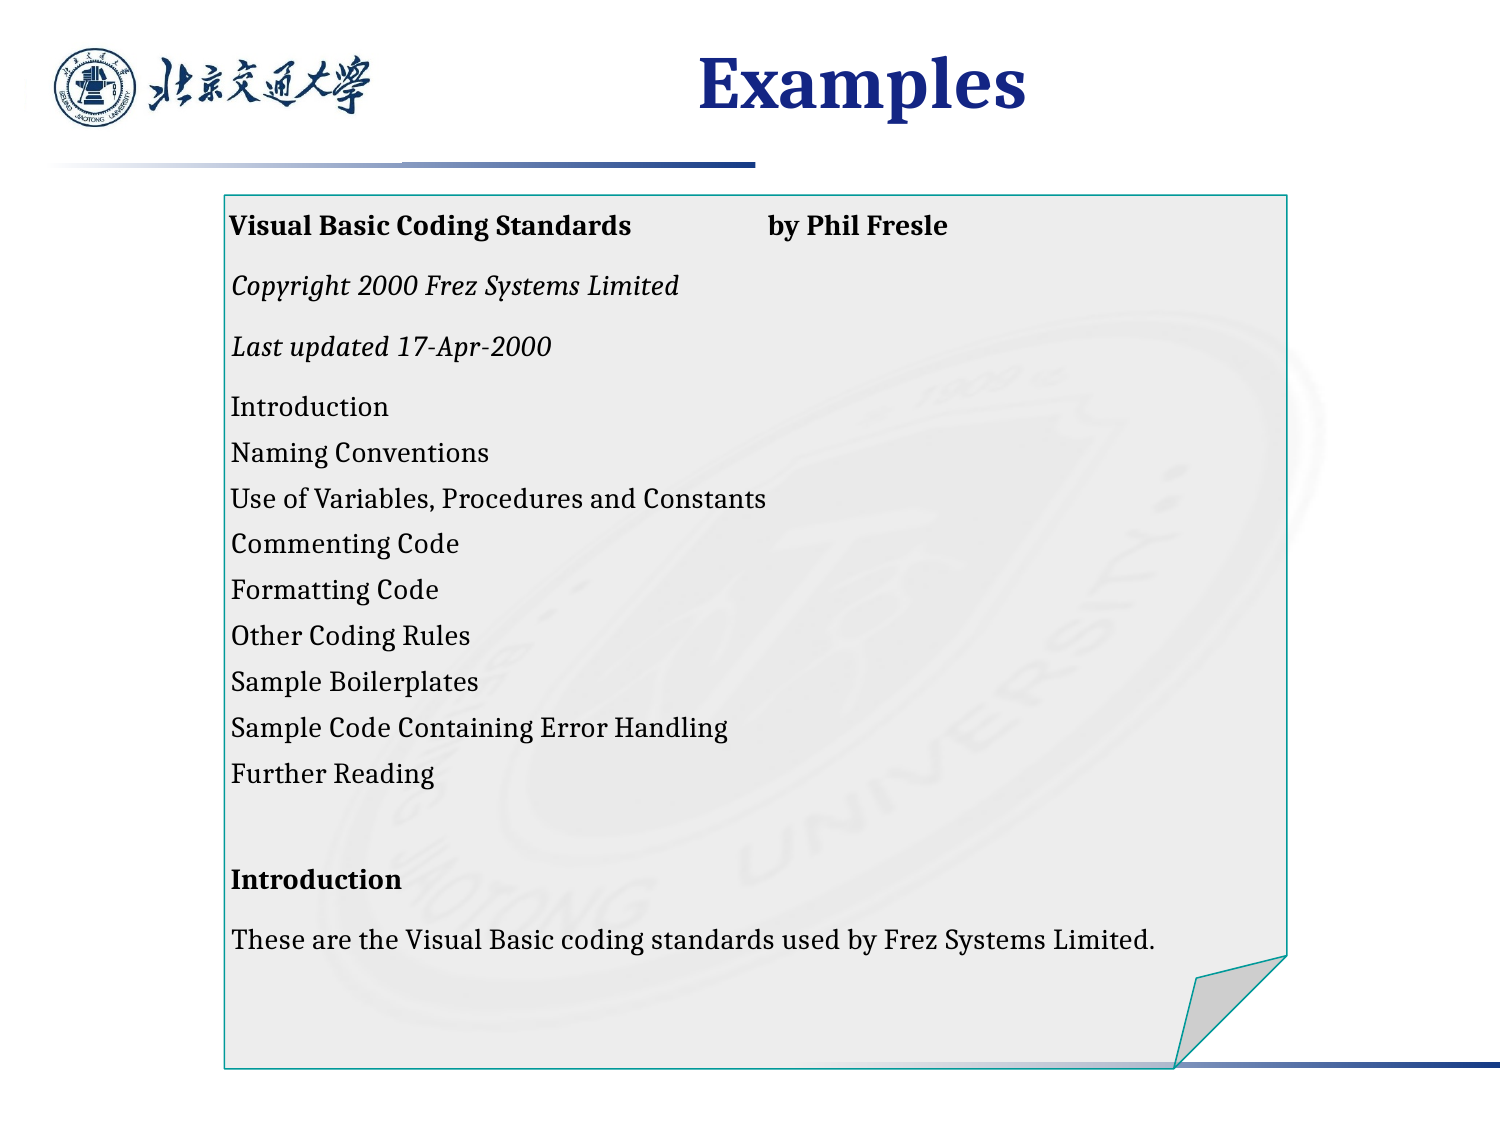

# Examples
 Visual Basic Coding Standards                     by Phil Fresle
 Copyright 2000 Frez Systems Limited
 Last updated 17-Apr-2000
 Introduction
 Naming Conventions
 Use of Variables, Procedures and Constants
 Commenting Code
 Formatting Code
 Other Coding Rules
 Sample Boilerplates
 Sample Code Containing Error Handling
 Further Reading
 Introduction
 These are the Visual Basic coding standards used by Frez Systems Limited.